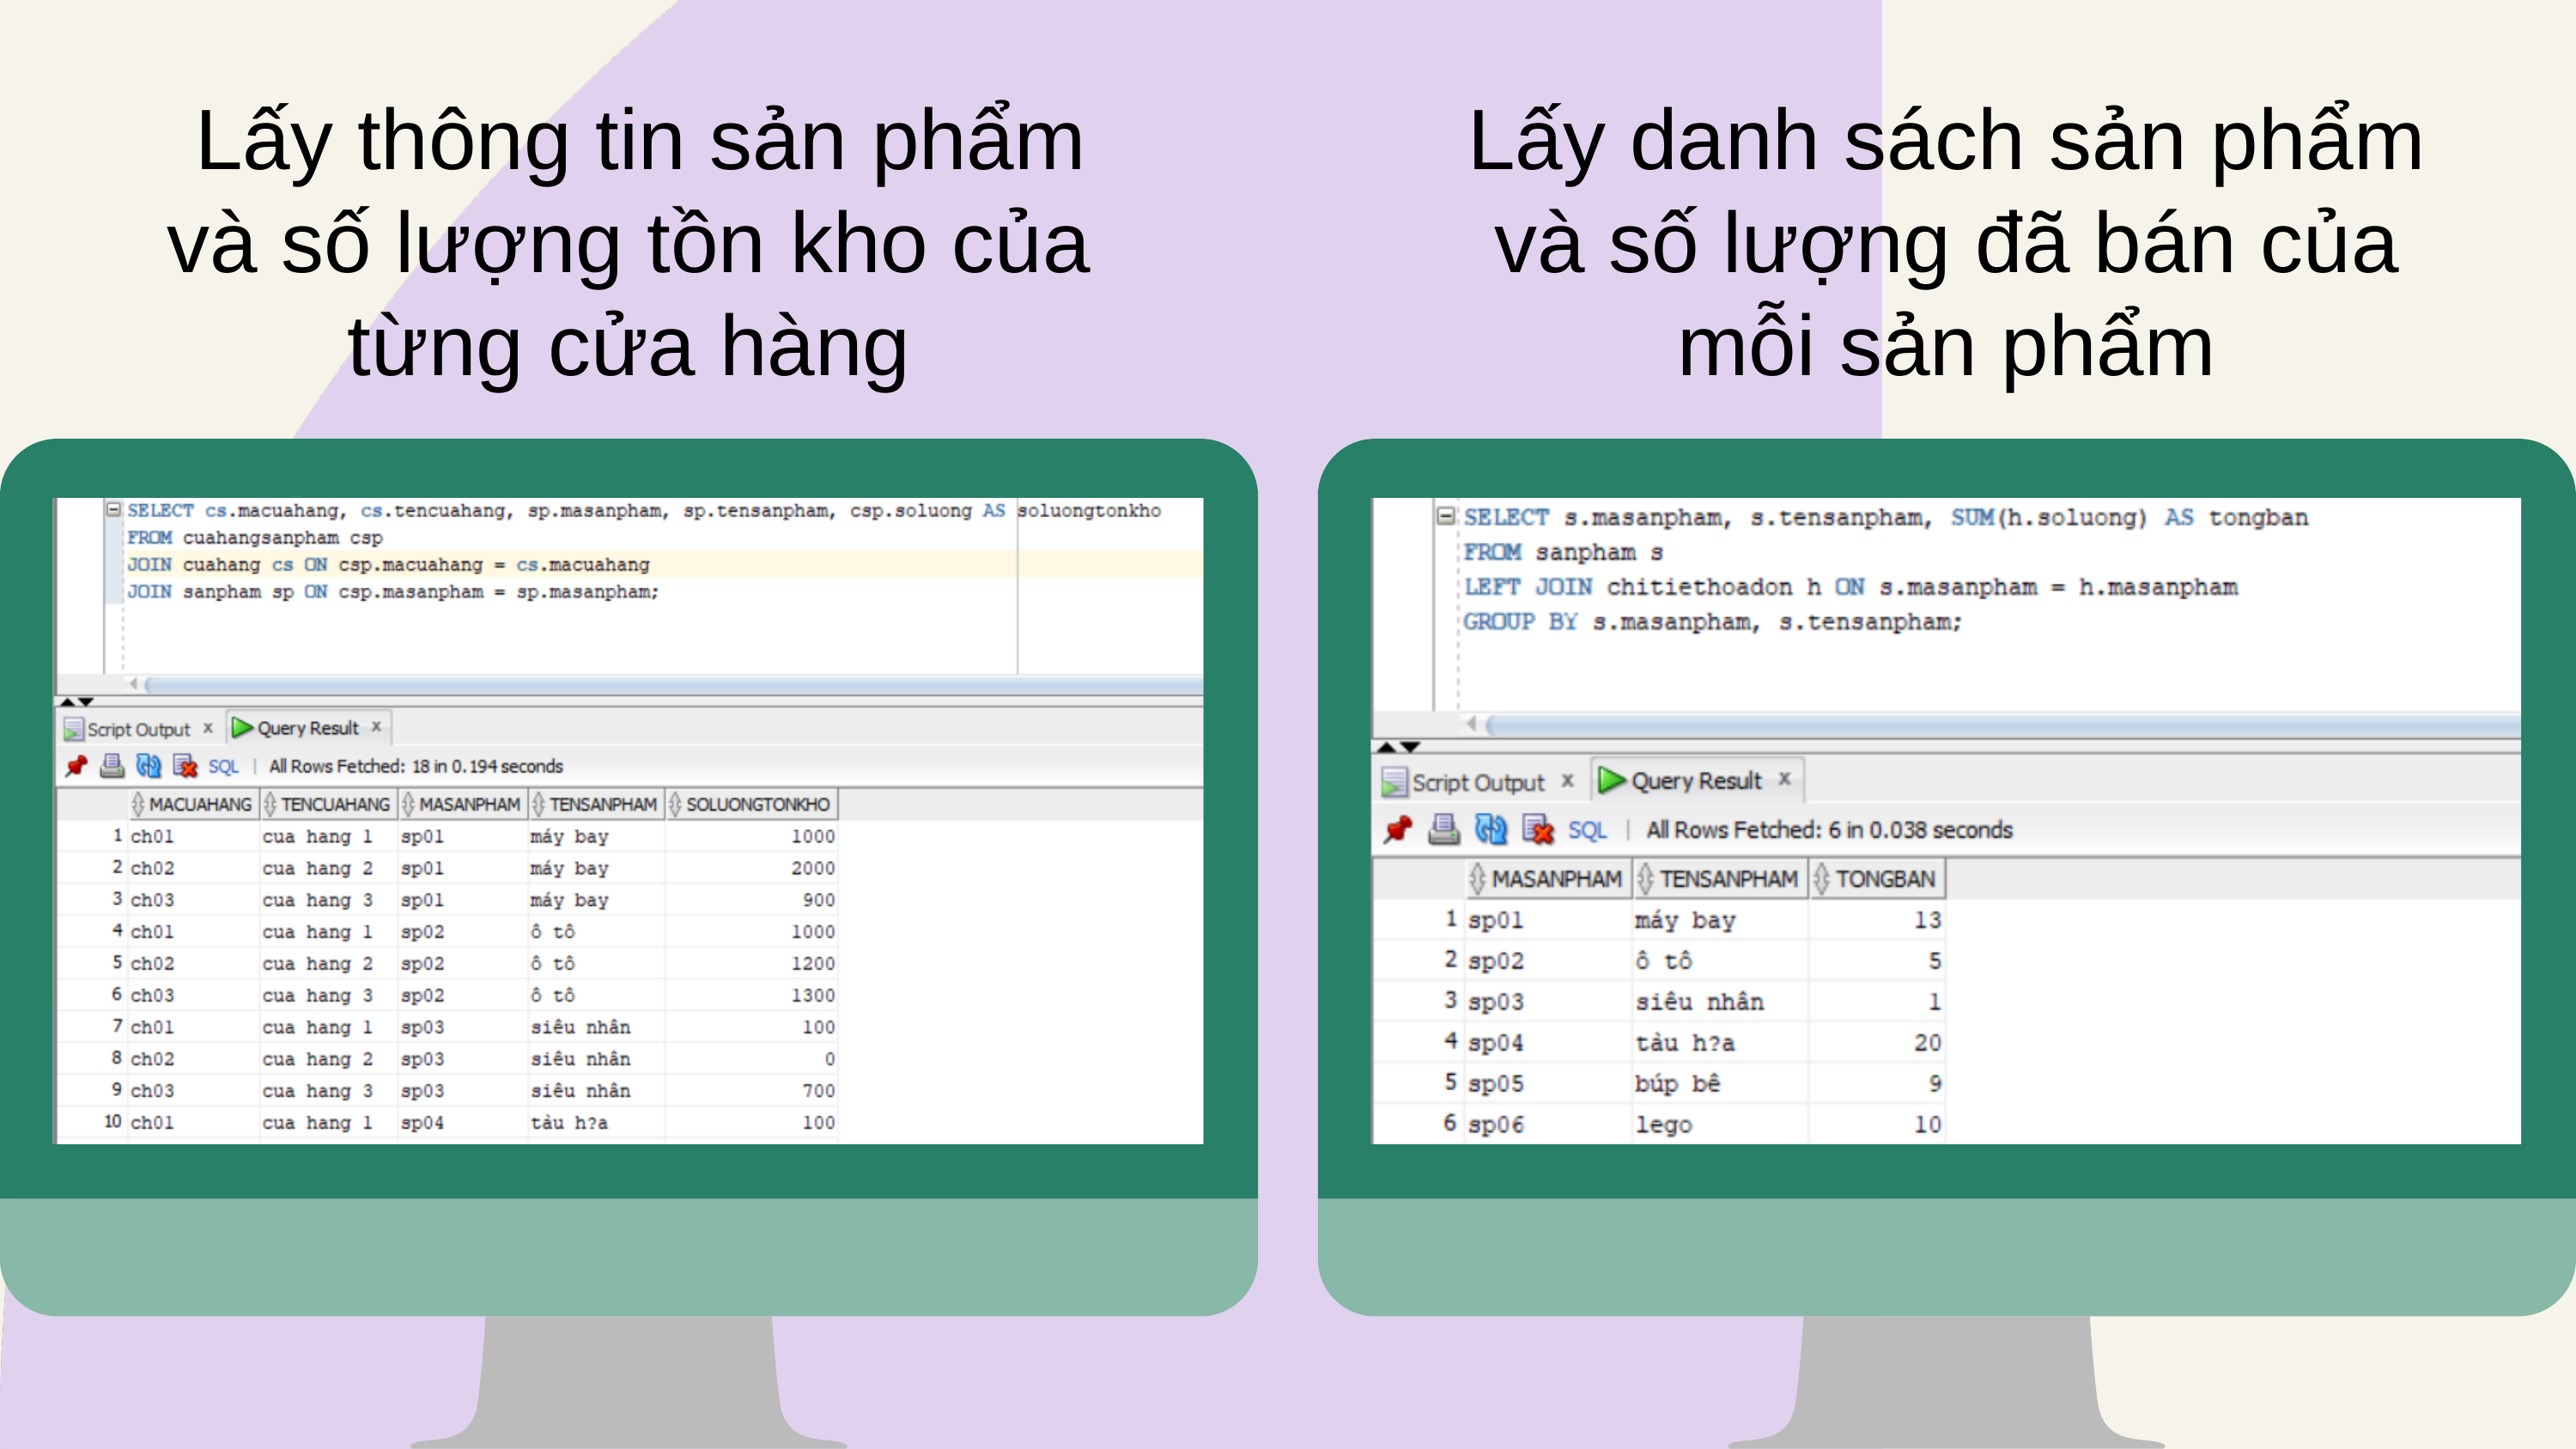

Lấy thông tin sản phẩm và số lượng tồn kho của từng cửa hàng
Lấy danh sách sản phẩm và số lượng đã bán của mỗi sản phẩm